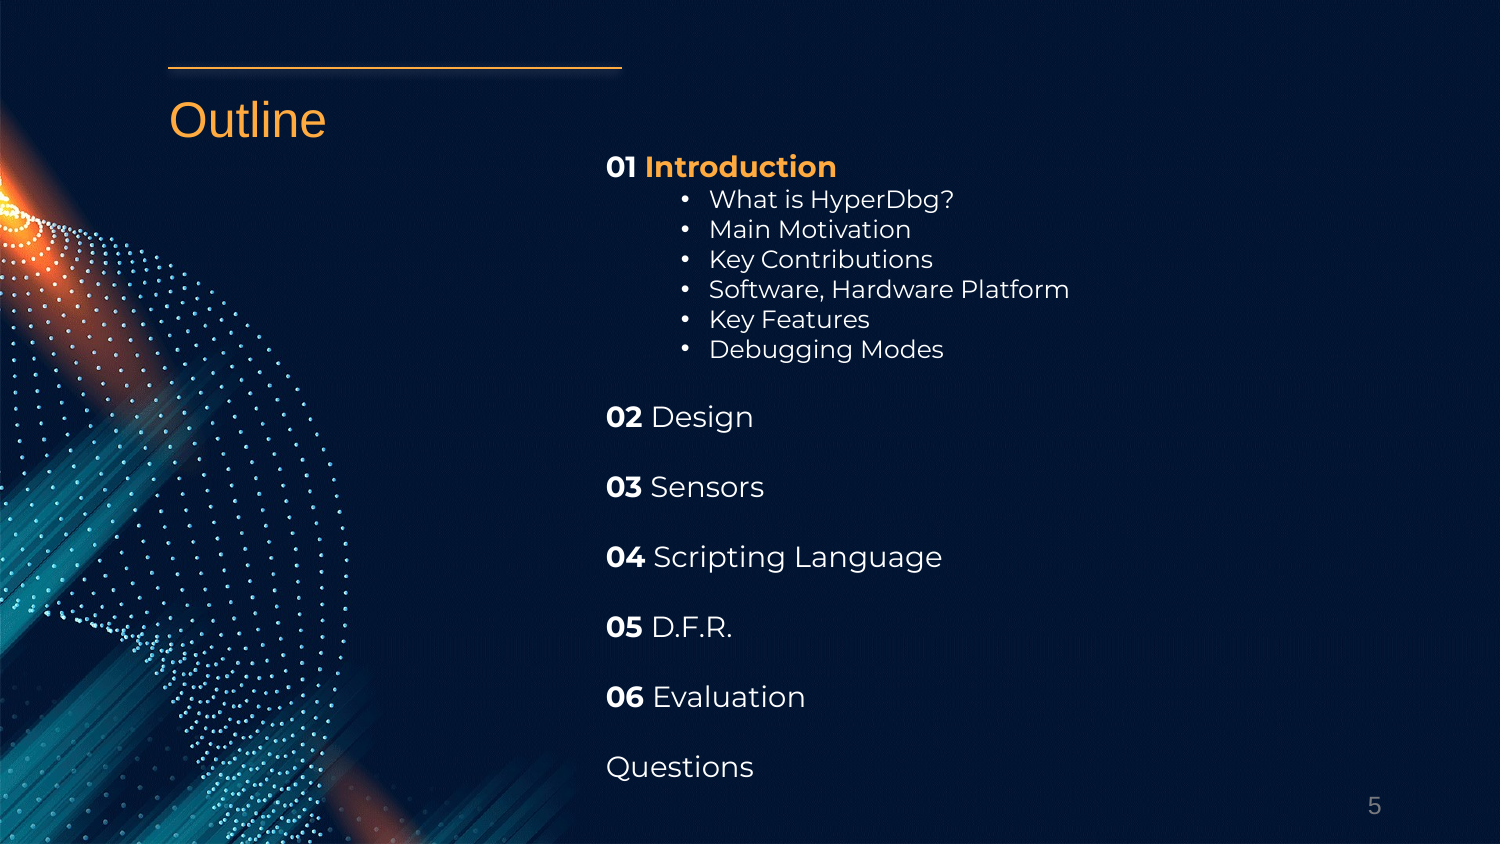

# Outline
01 Introduction
What is HyperDbg?
Main Motivation
Key Contributions
Software, Hardware Platform
Key Features
Debugging Modes

02 Design

03 Sensors

04 Scripting Language

05 D.F.R.

06 Evaluation

Questions

5